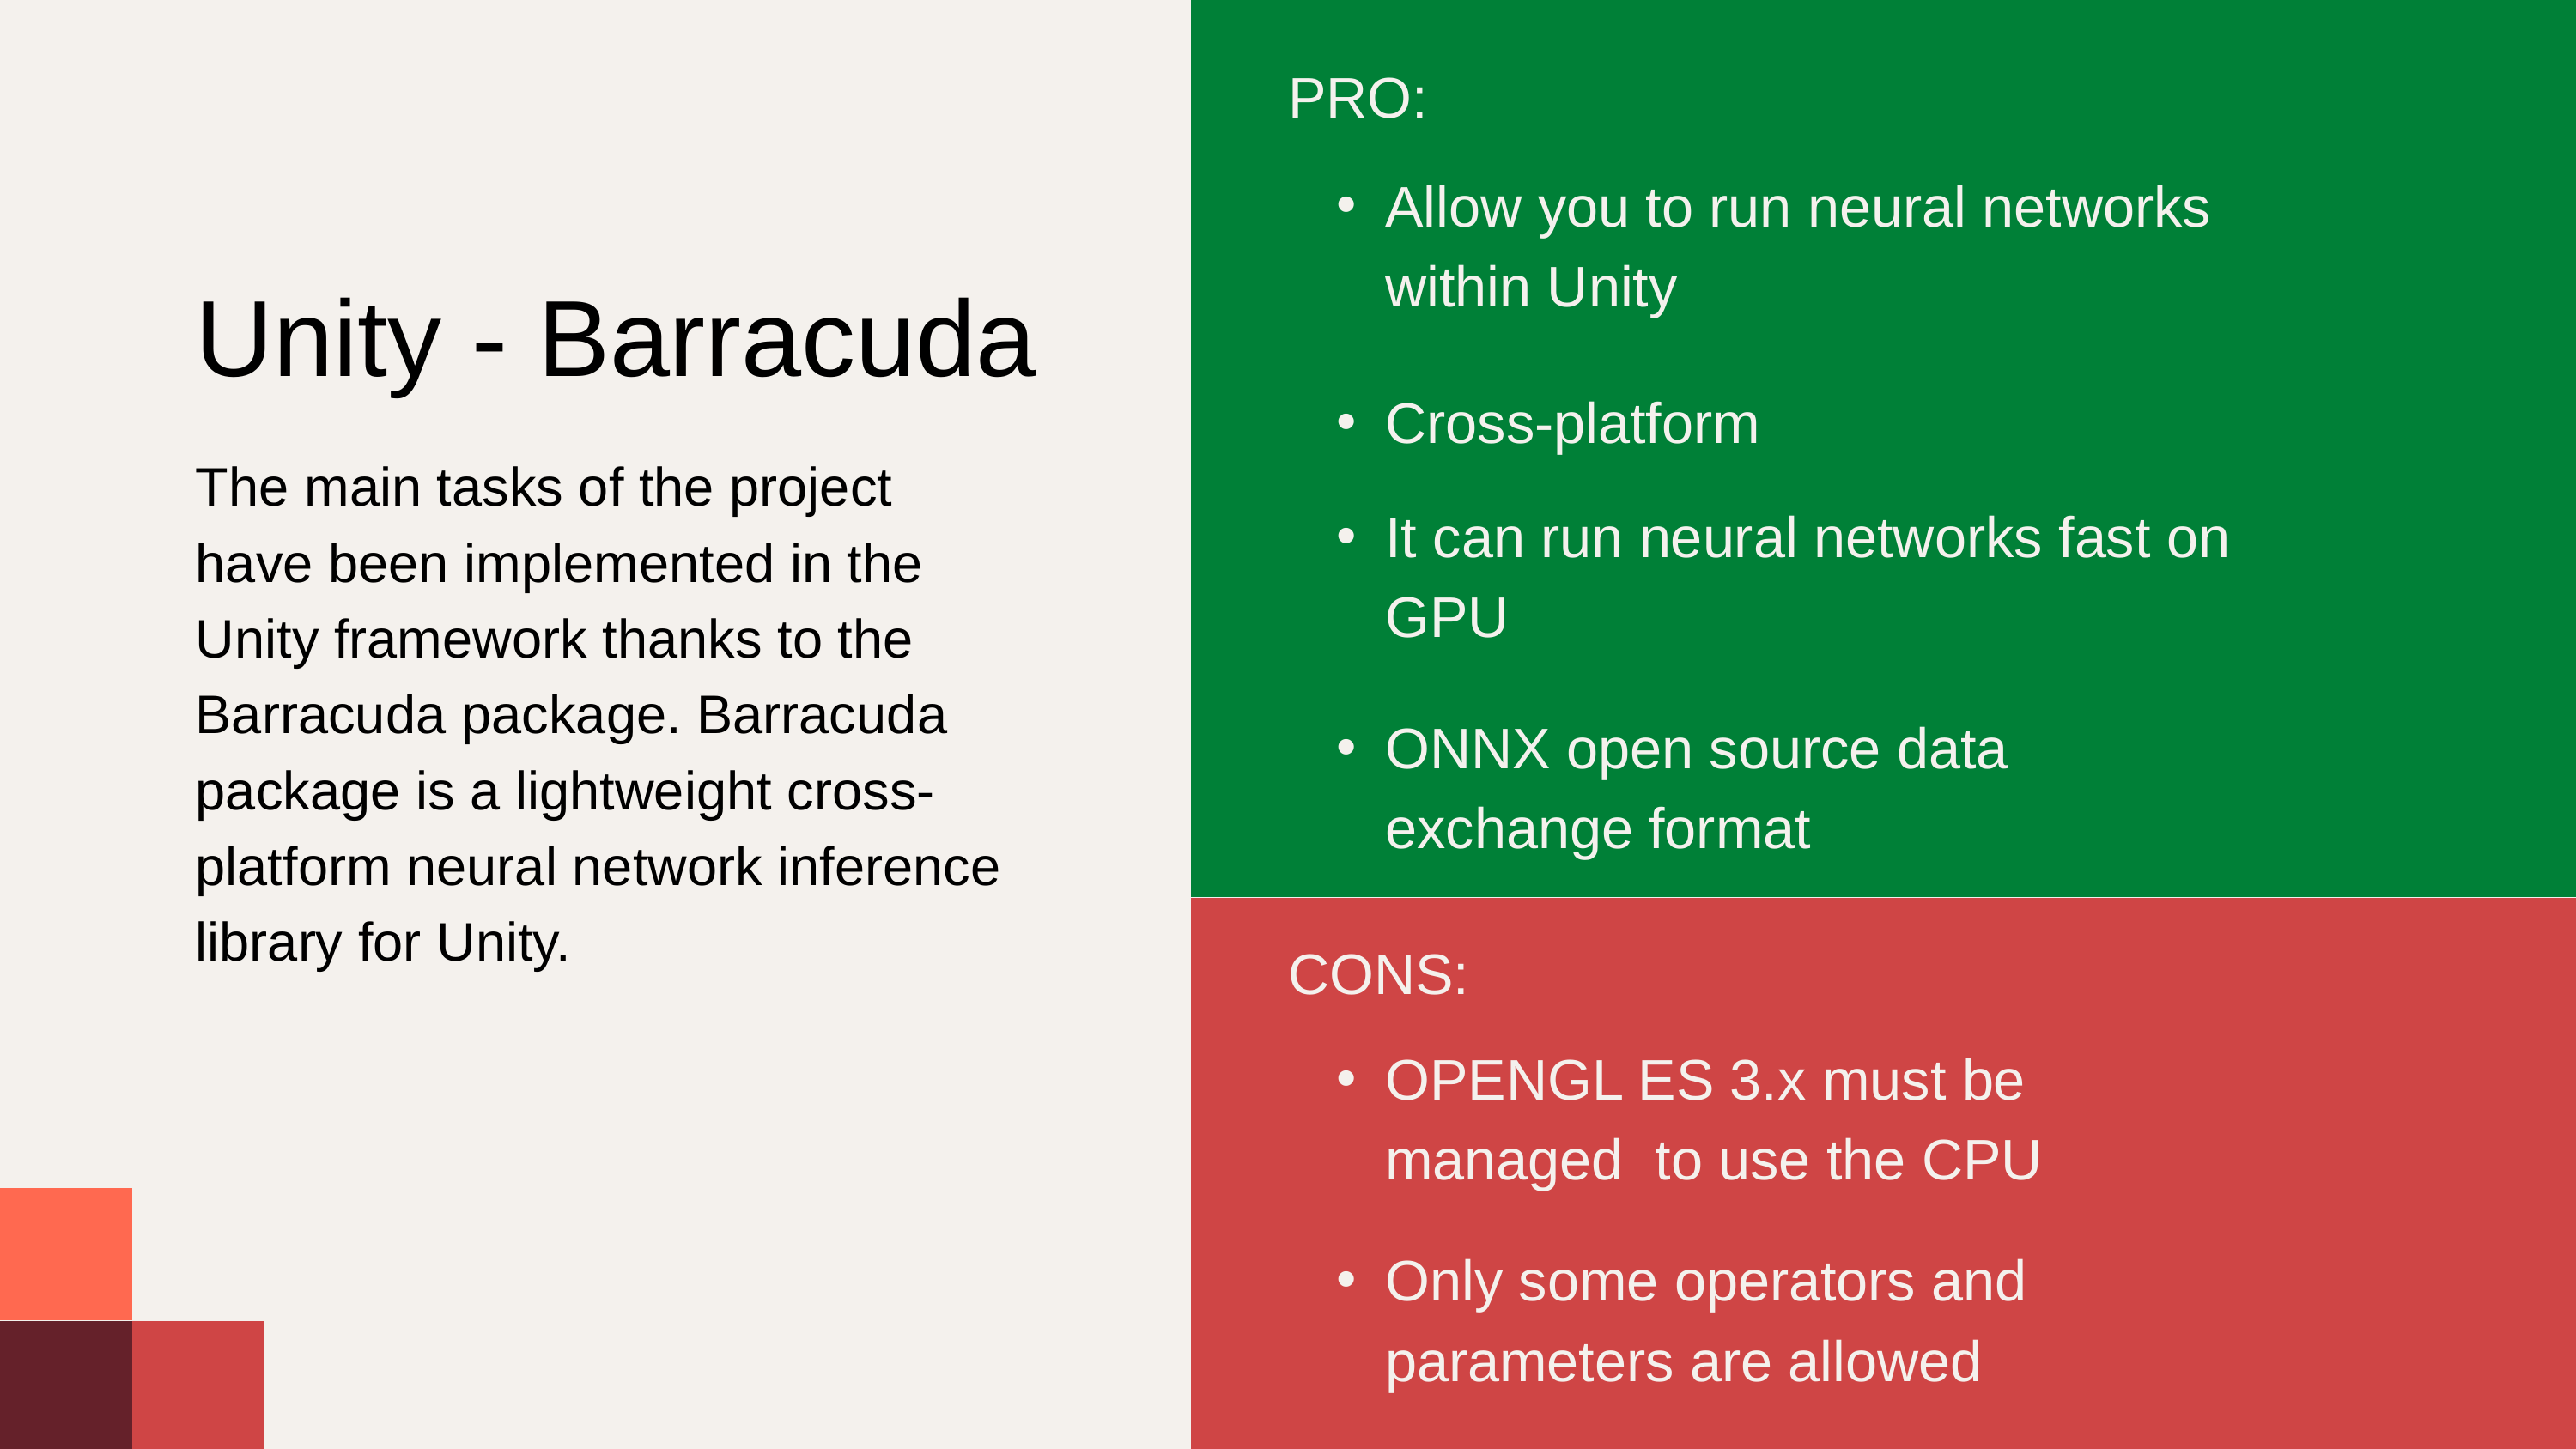

PRO:
Allow you to run neural networks within Unity

Unity - Barracuda
Cross-platform
The main tasks of the project have been implemented in the Unity framework thanks to the Barracuda package. Barracuda package is a lightweight cross-platform neural network inference library for Unity.
It can run neural networks fast on GPU

ONNX open source data exchange format

CONS:
OPENGL ES 3.x must be managed  to use the CPU

Only some operators and parameters are allowed